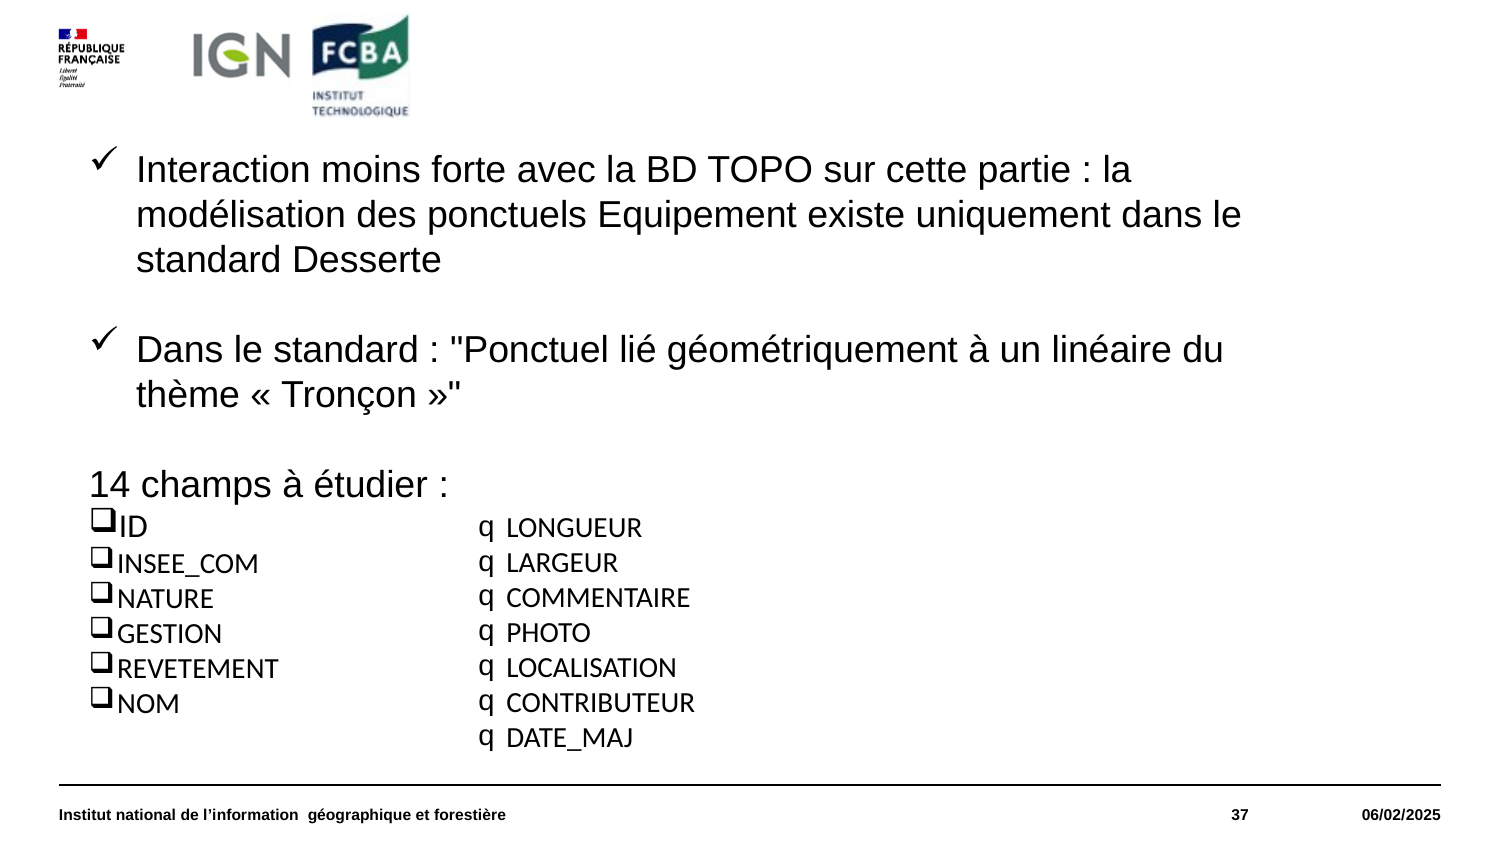

#
Interaction moins forte avec la BD TOPO sur cette partie : la modélisation des ponctuels Equipement existe uniquement dans le standard Desserte

Dans le standard : "Ponctuel lié géométriquement à un linéaire du thème « Tronçon »"

14 champs à étudier :
ID
INSEE_COM
NATURE
GESTION
REVETEMENT
NOM

LONGUEUR​
LARGEUR​
COMMENTAIRE​
PHOTO​
LOCALISATION​
CONTRIBUTEUR​
DATE_MAJ
Institut national de l’information  géographique et forestière
37
06/02/2025